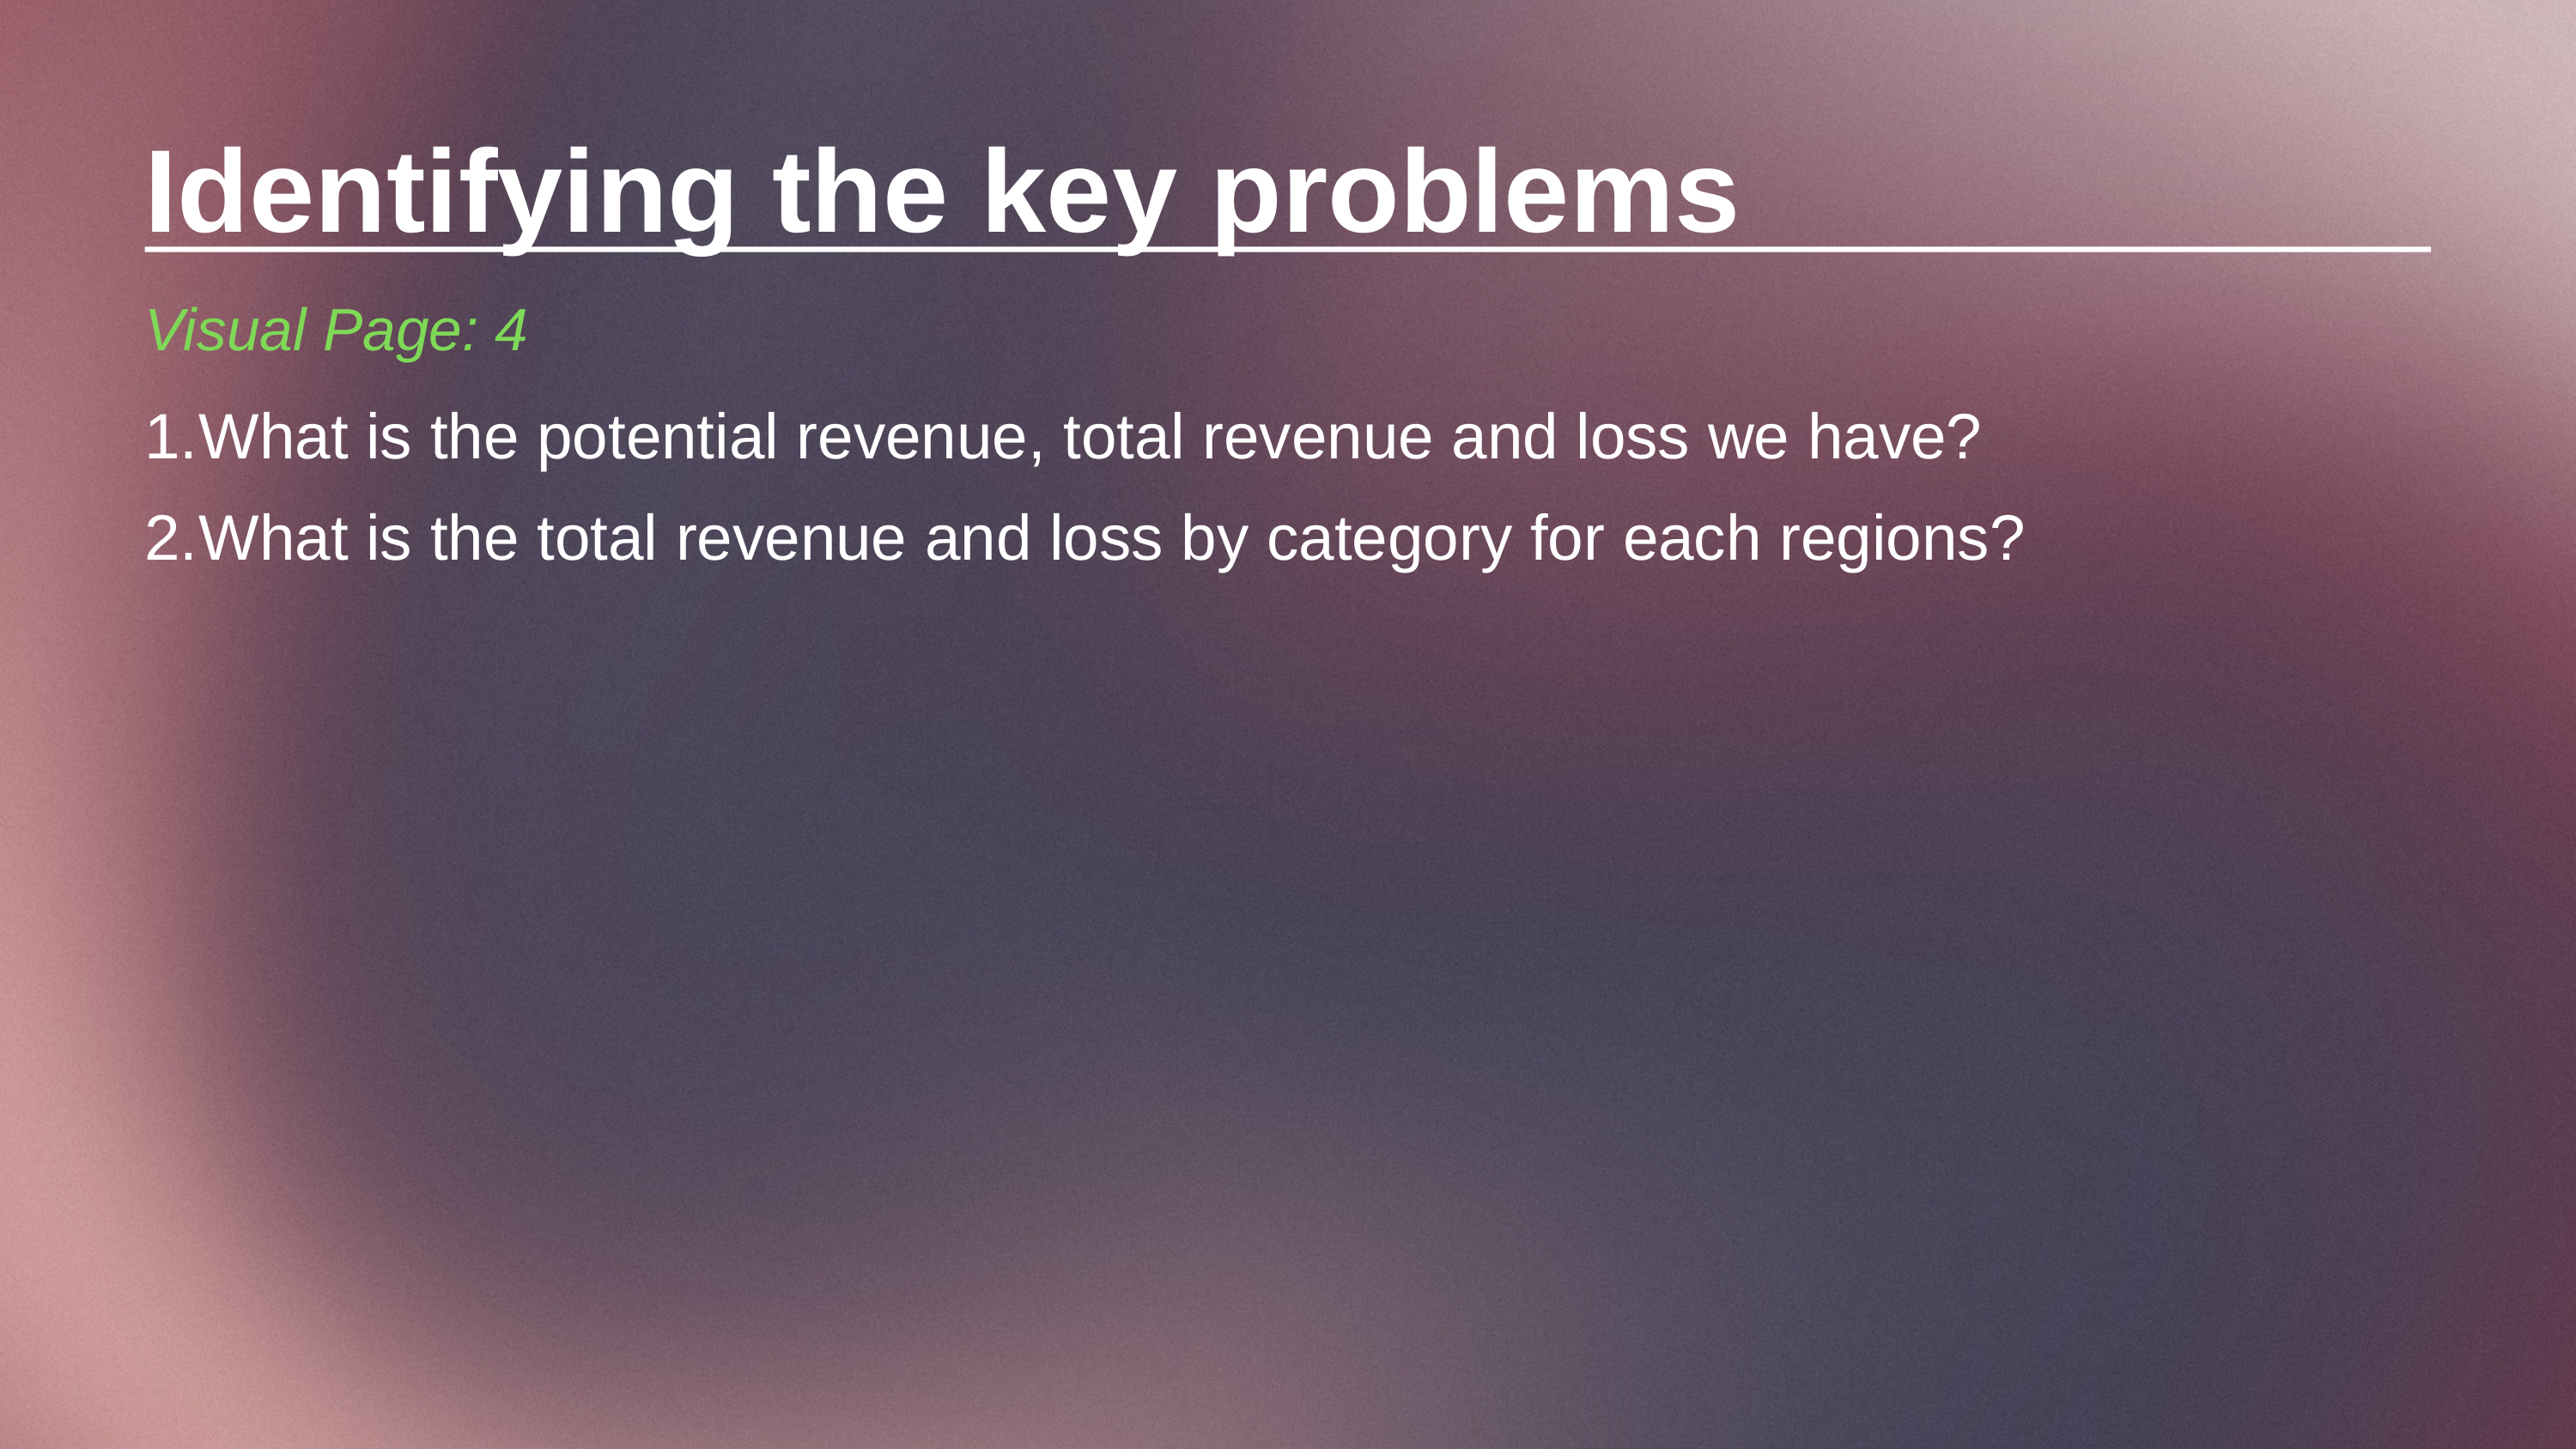

Identifying the key problems

Visual Page: 4
What is the potential revenue, total revenue and loss we have?
What is the total revenue and loss by category for each regions?